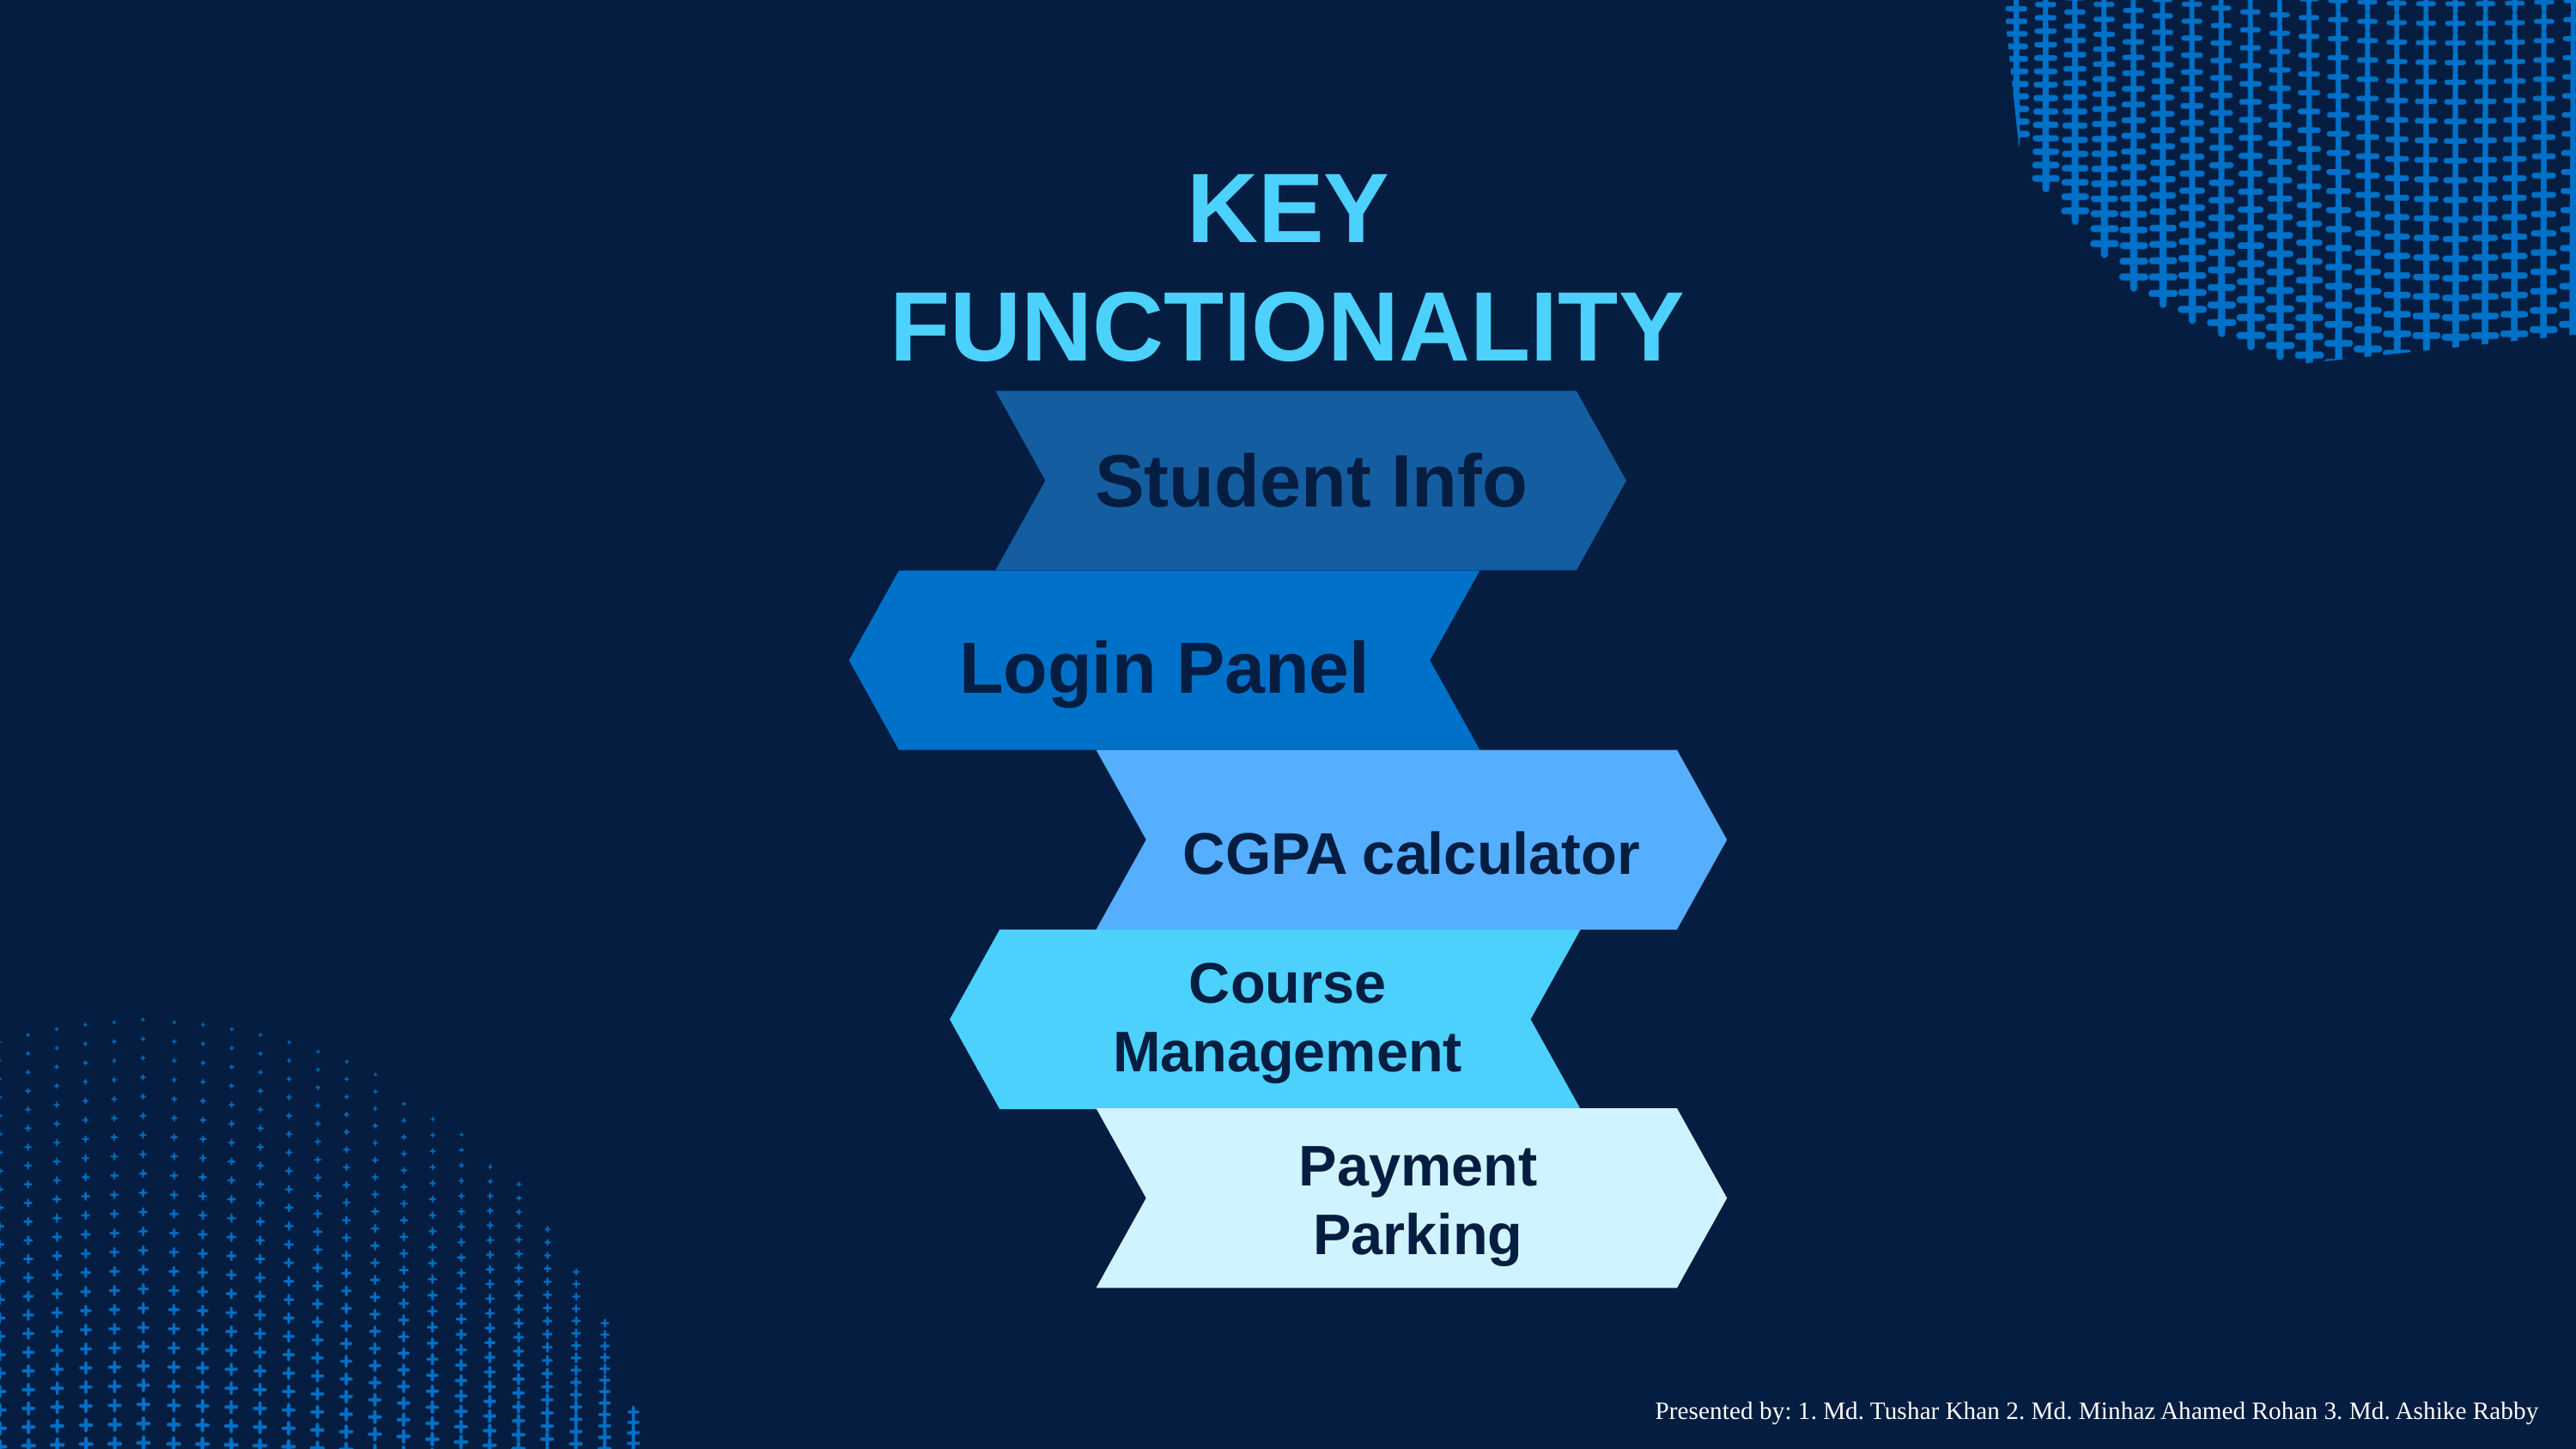

KEY FUNCTIONALITY

Student Info

Login Panel

CGPA calculator

Course Management

Payment
Parking

Presented by: 1. Md. Tushar Khan 2. Md. Minhaz Ahamed Rohan 3. Md. Ashike Rabby